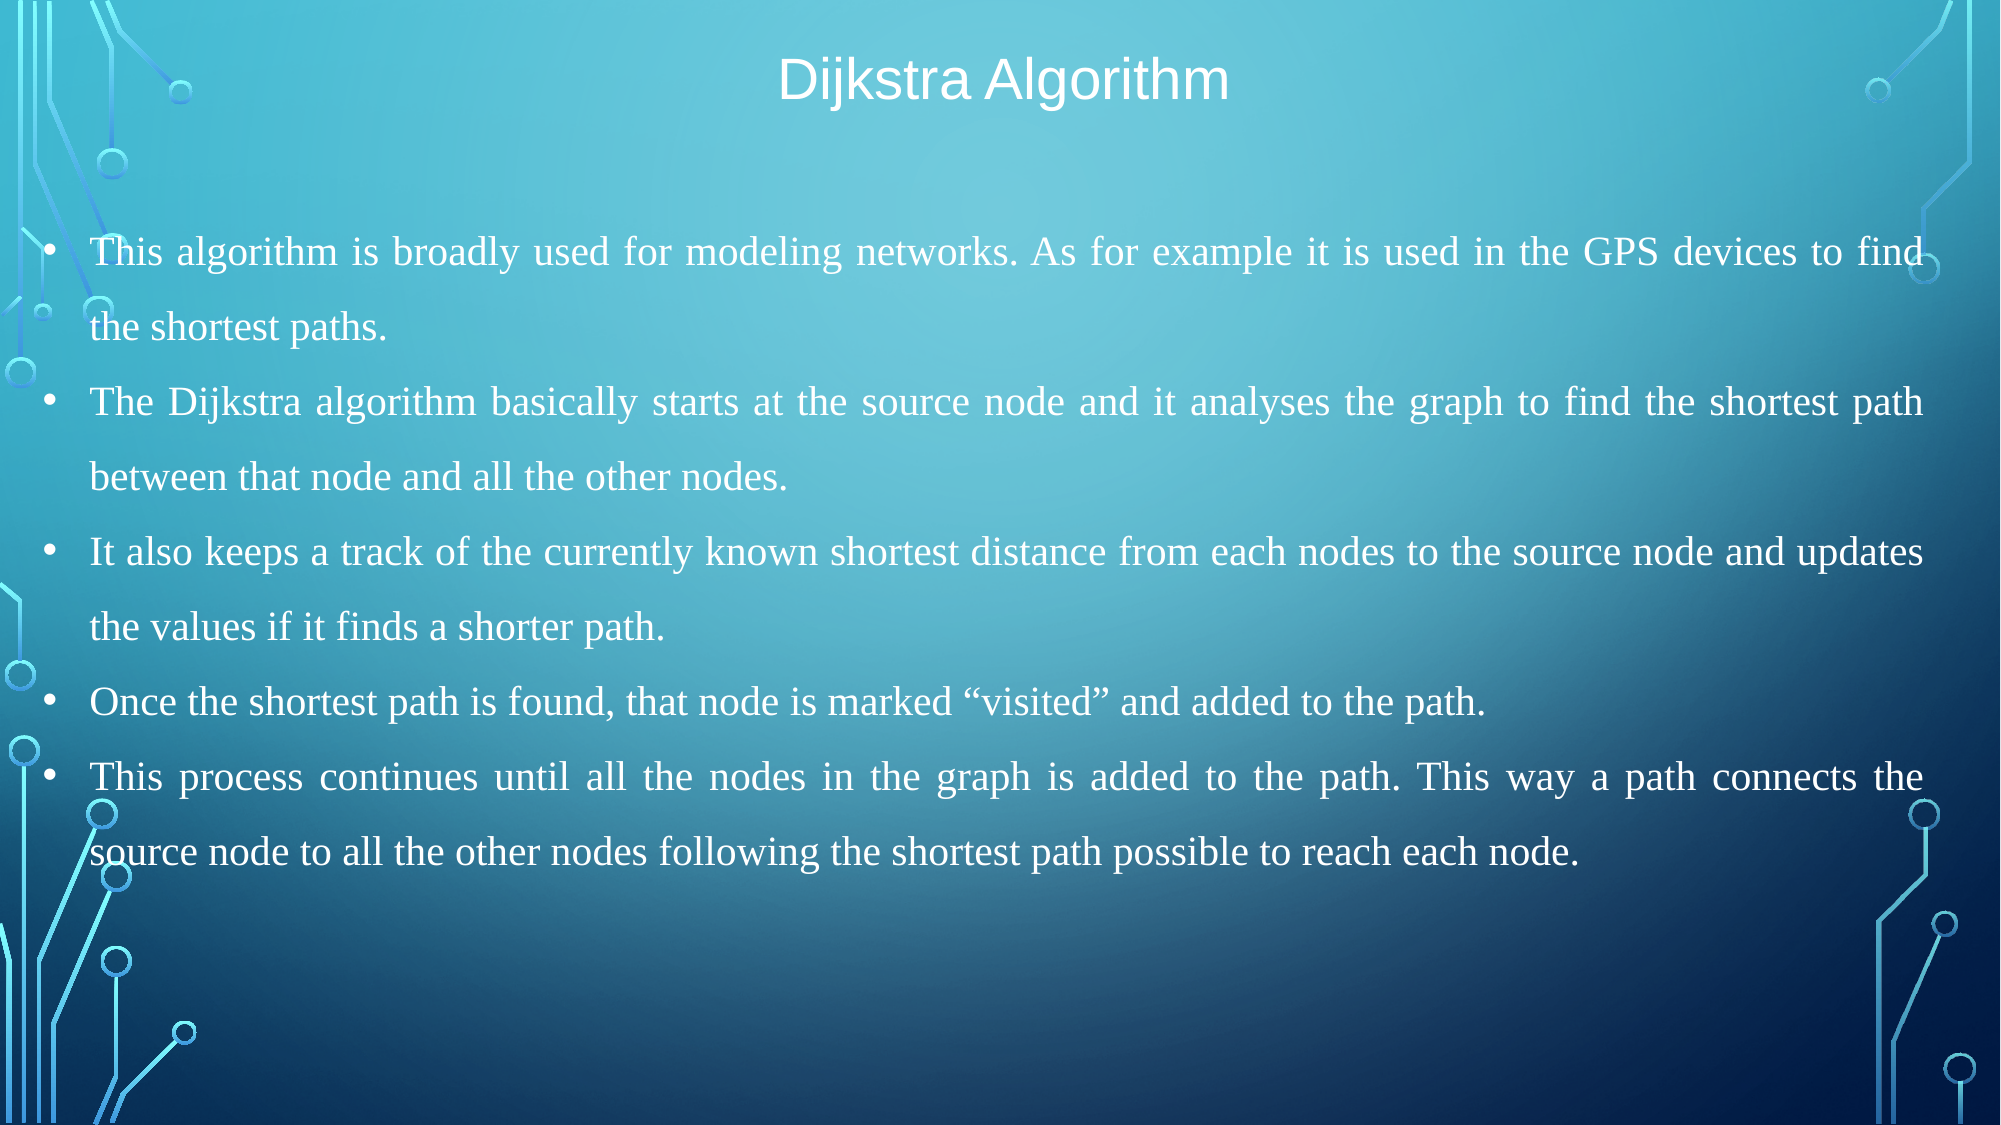

Dijkstra Algorithm
This algorithm is broadly used for modeling networks. As for example it is used in the GPS devices to find the shortest paths.
The Dijkstra algorithm basically starts at the source node and it analyses the graph to find the shortest path between that node and all the other nodes.
It also keeps a track of the currently known shortest distance from each nodes to the source node and updates the values if it finds a shorter path.
Once the shortest path is found, that node is marked “visited” and added to the path.
This process continues until all the nodes in the graph is added to the path. This way a path connects the source node to all the other nodes following the shortest path possible to reach each node.